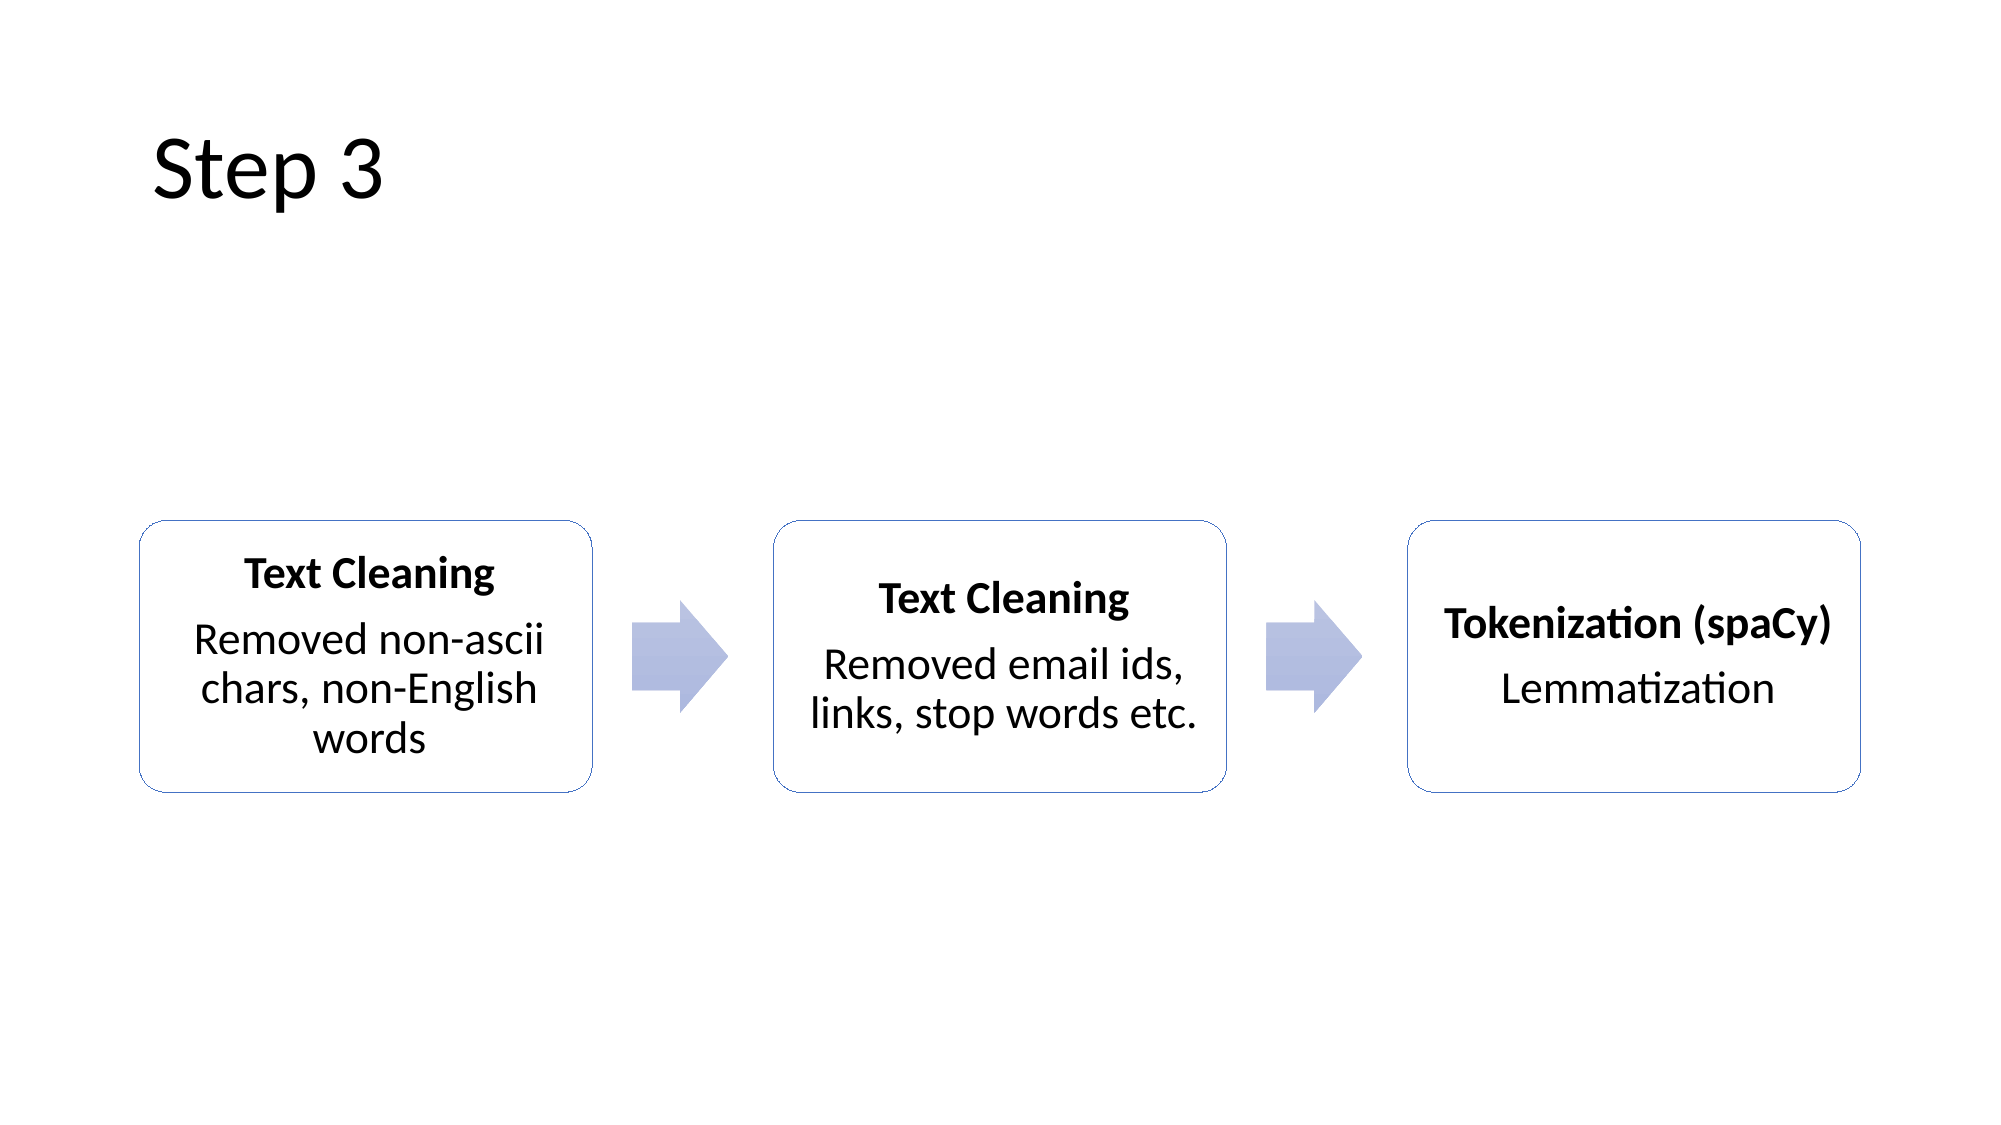

# Step 3
Text Cleaning
Removed non-ascii chars, non-English words

Text Cleaning
Removed email ids, links, stop words etc.

Tokenization (spaCy)
Lemmatization